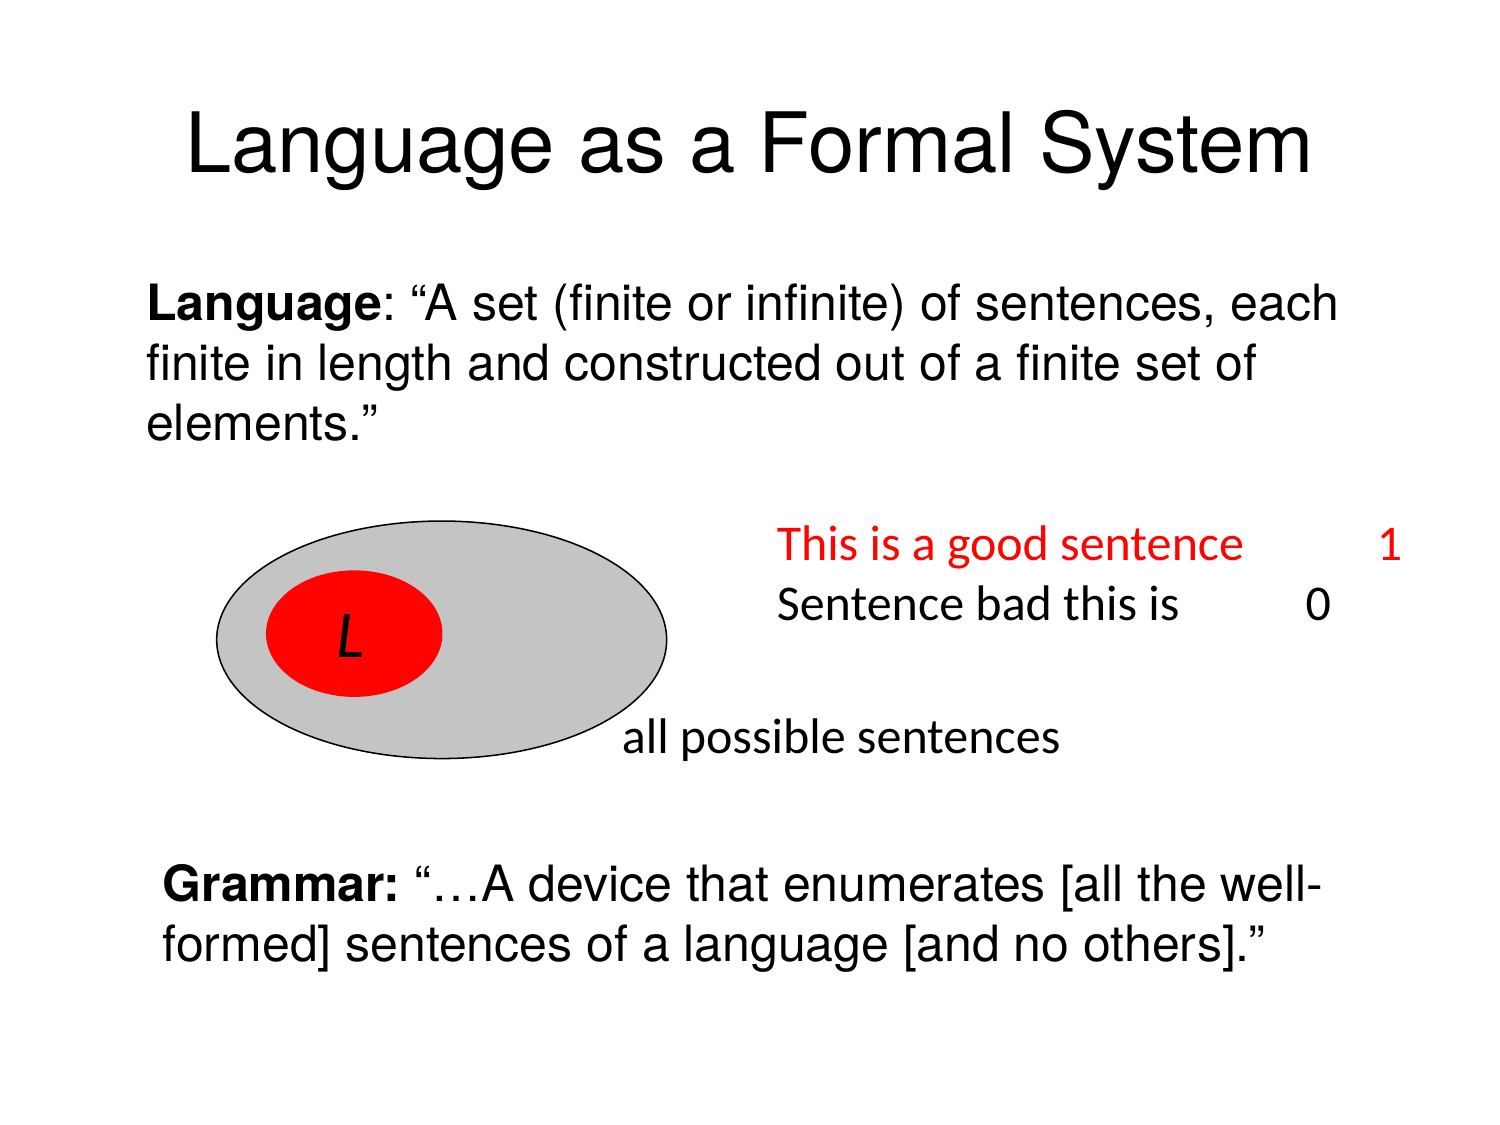

# Language as a Formal System
Language: “A set (finite or infinite) of sentences, each finite in length and constructed out of a finite set of elements.”

This is a good sentence	1
Sentence bad this is	       0

L
all possible sentences
Grammar: “…A device that enumerates [all the well-formed] sentences of a language [and no others].”